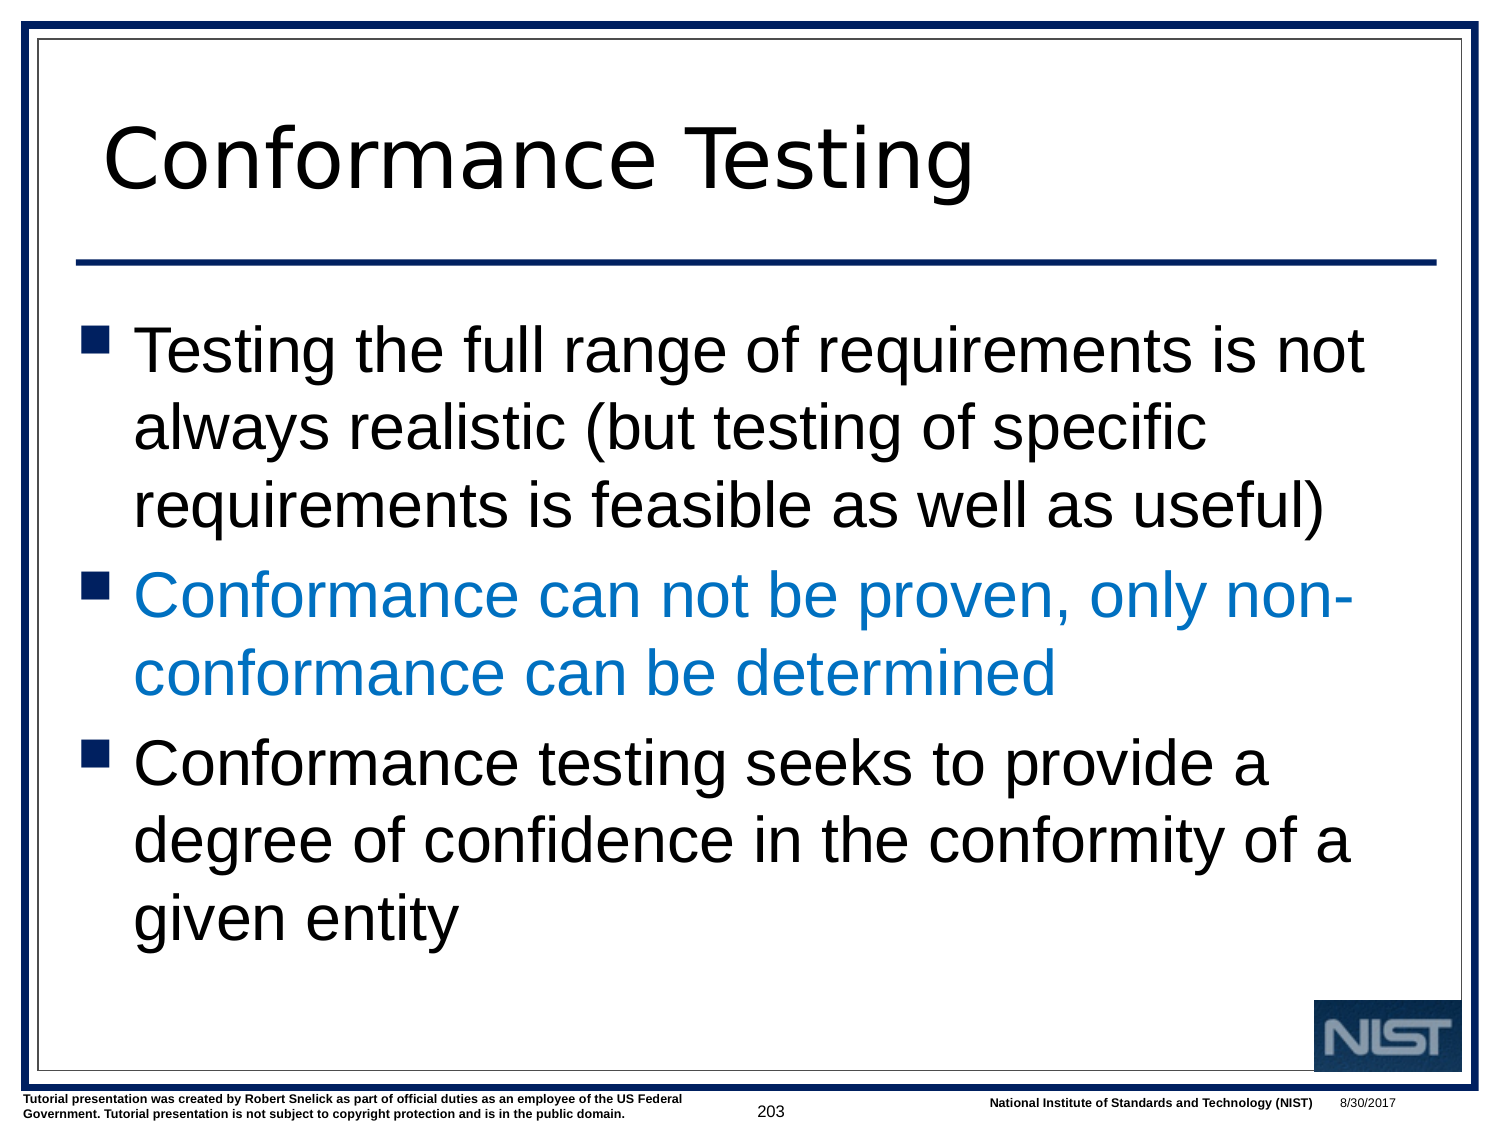

# Conformance Testing
Testing the full range of requirements is not always realistic (but testing of specific requirements is feasible as well as useful)
Conformance can not be proven, only non-conformance can be determined
Conformance testing seeks to provide a degree of confidence in the conformity of a given entity
203
8/30/2017